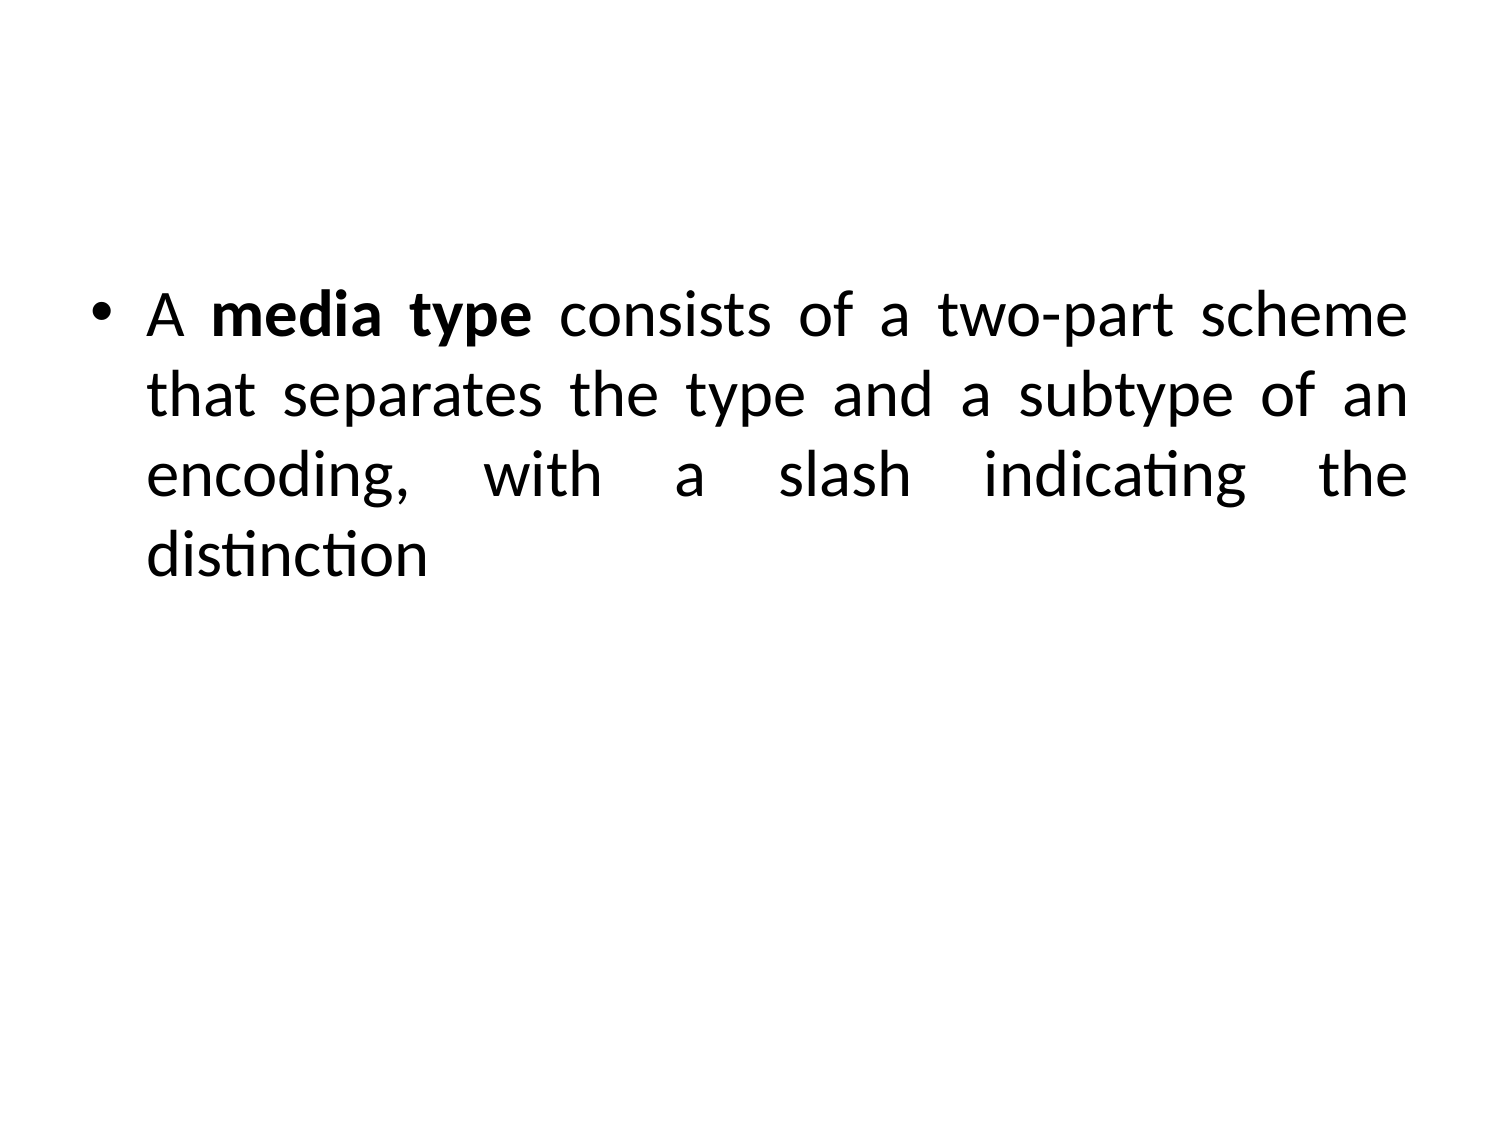

#
A media type consists of a two-part scheme that separates the type and a subtype of an encoding, with a slash indicating the distinction